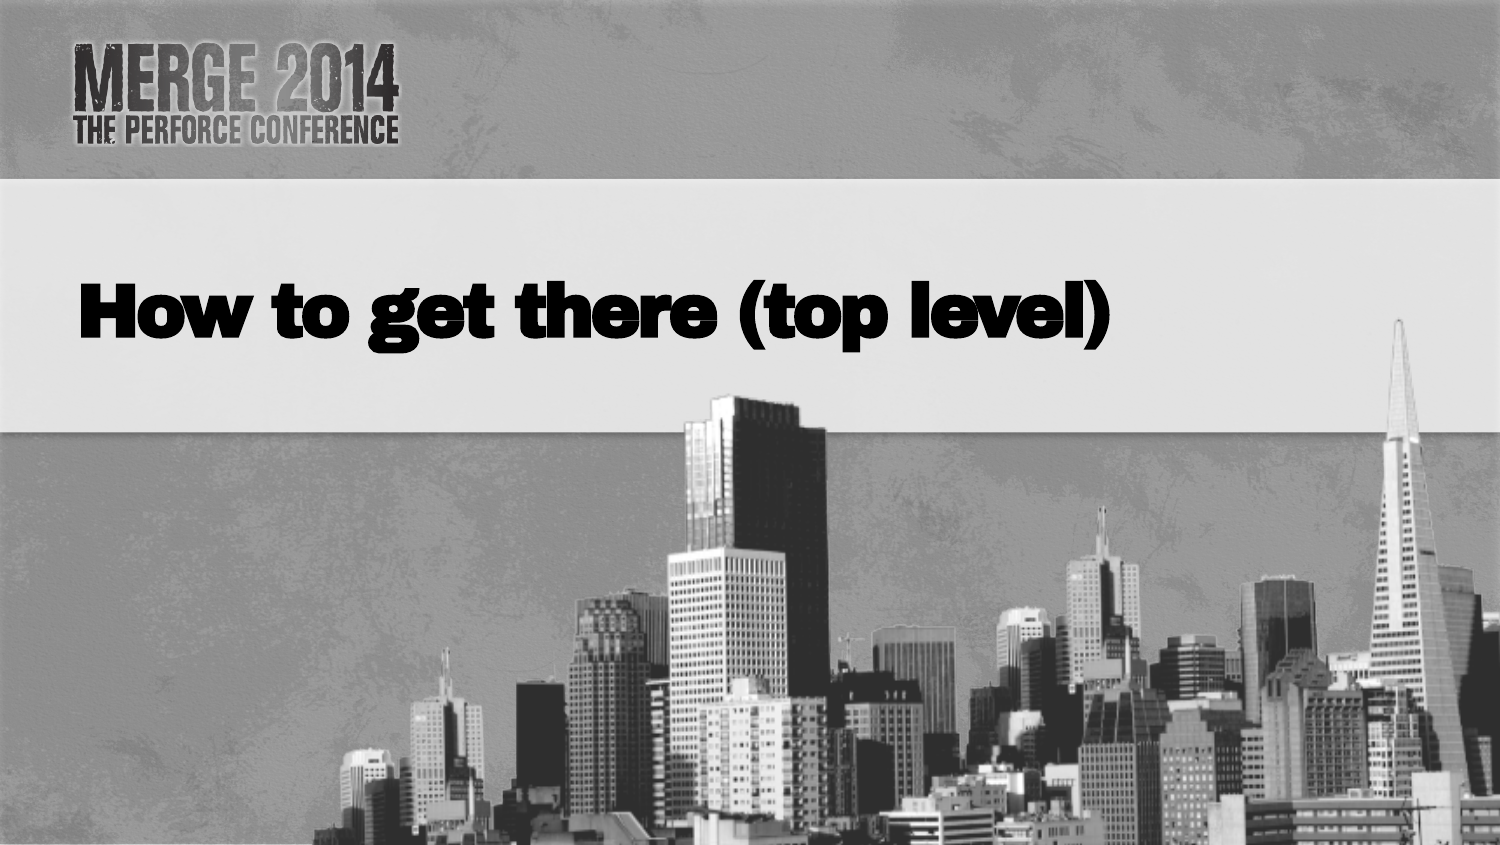

# How to get there (top level)